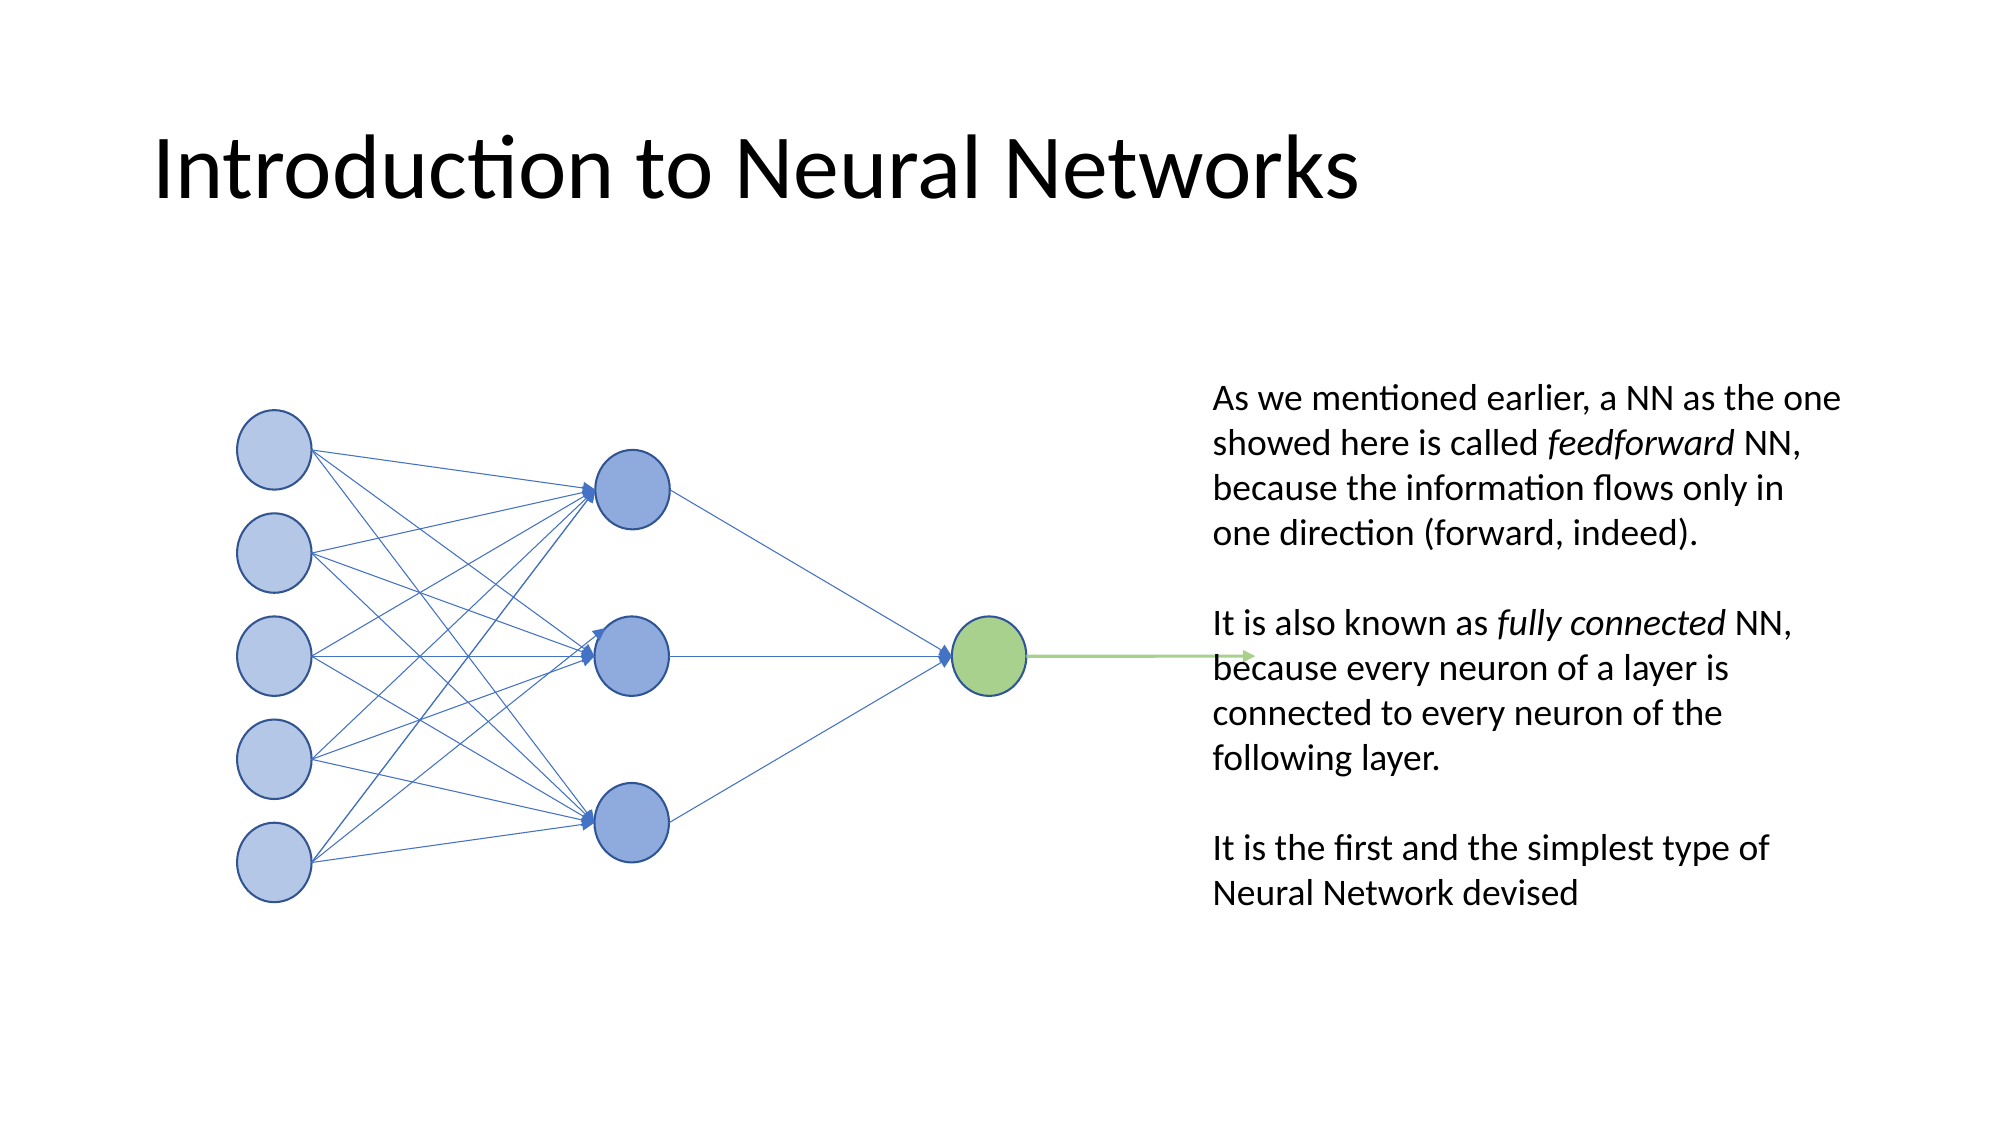

# Introduction to Neural Networks
As we mentioned earlier, a NN as the one showed here is called feedforward NN, because the information flows only in one direction (forward, indeed).

It is also known as fully connected NN, because every neuron of a layer is connected to every neuron of the following layer.

It is the first and the simplest type of Neural Network devised